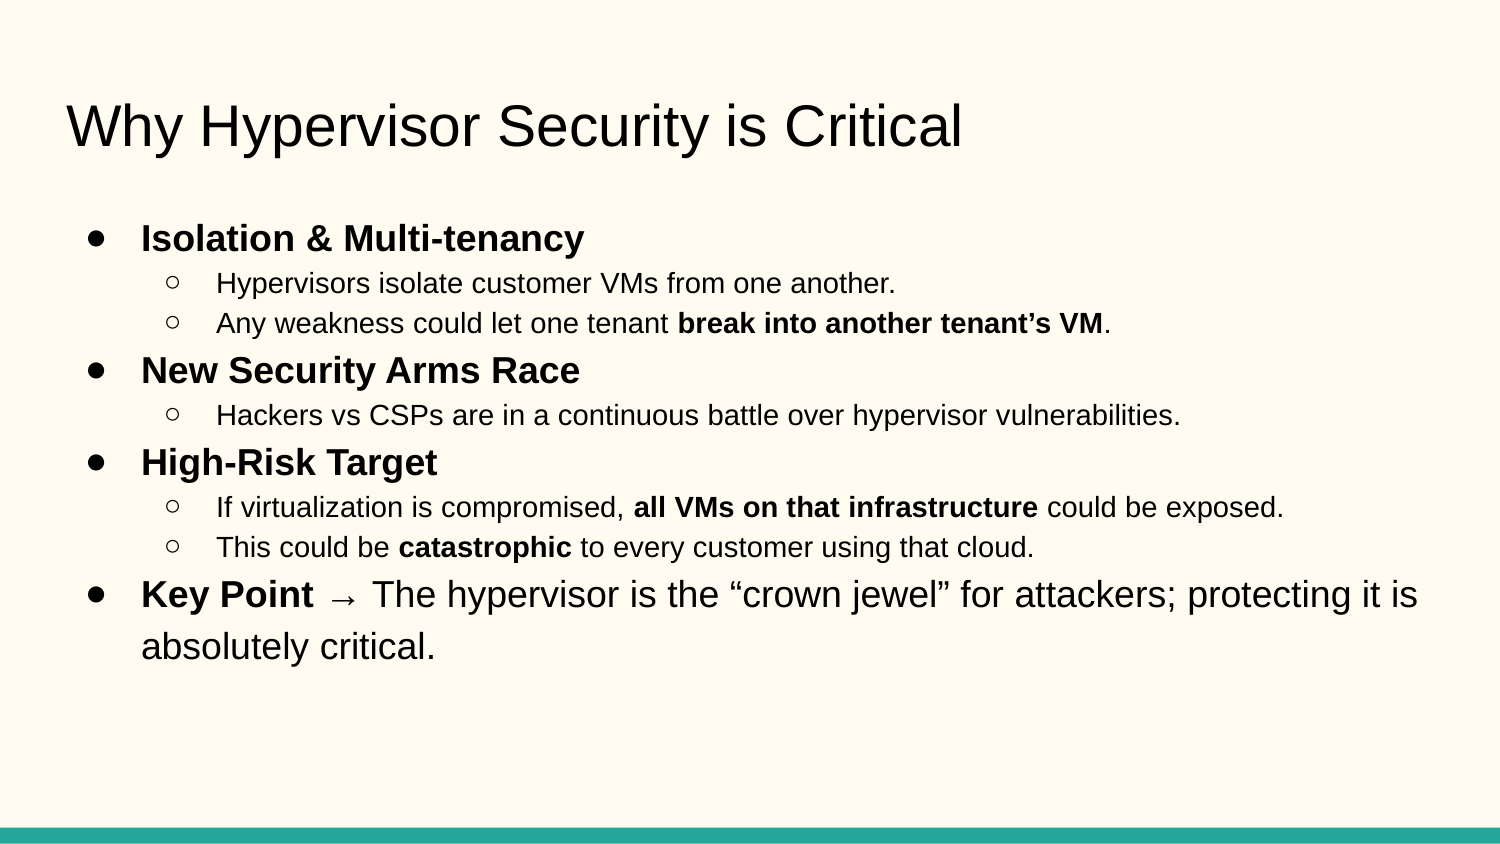

# Why Hypervisor Security is Critical
Isolation & Multi-tenancy
Hypervisors isolate customer VMs from one another.
Any weakness could let one tenant break into another tenant’s VM.
New Security Arms Race
Hackers vs CSPs are in a continuous battle over hypervisor vulnerabilities.
High-Risk Target
If virtualization is compromised, all VMs on that infrastructure could be exposed.
This could be catastrophic to every customer using that cloud.
Key Point → The hypervisor is the “crown jewel” for attackers; protecting it is absolutely critical.